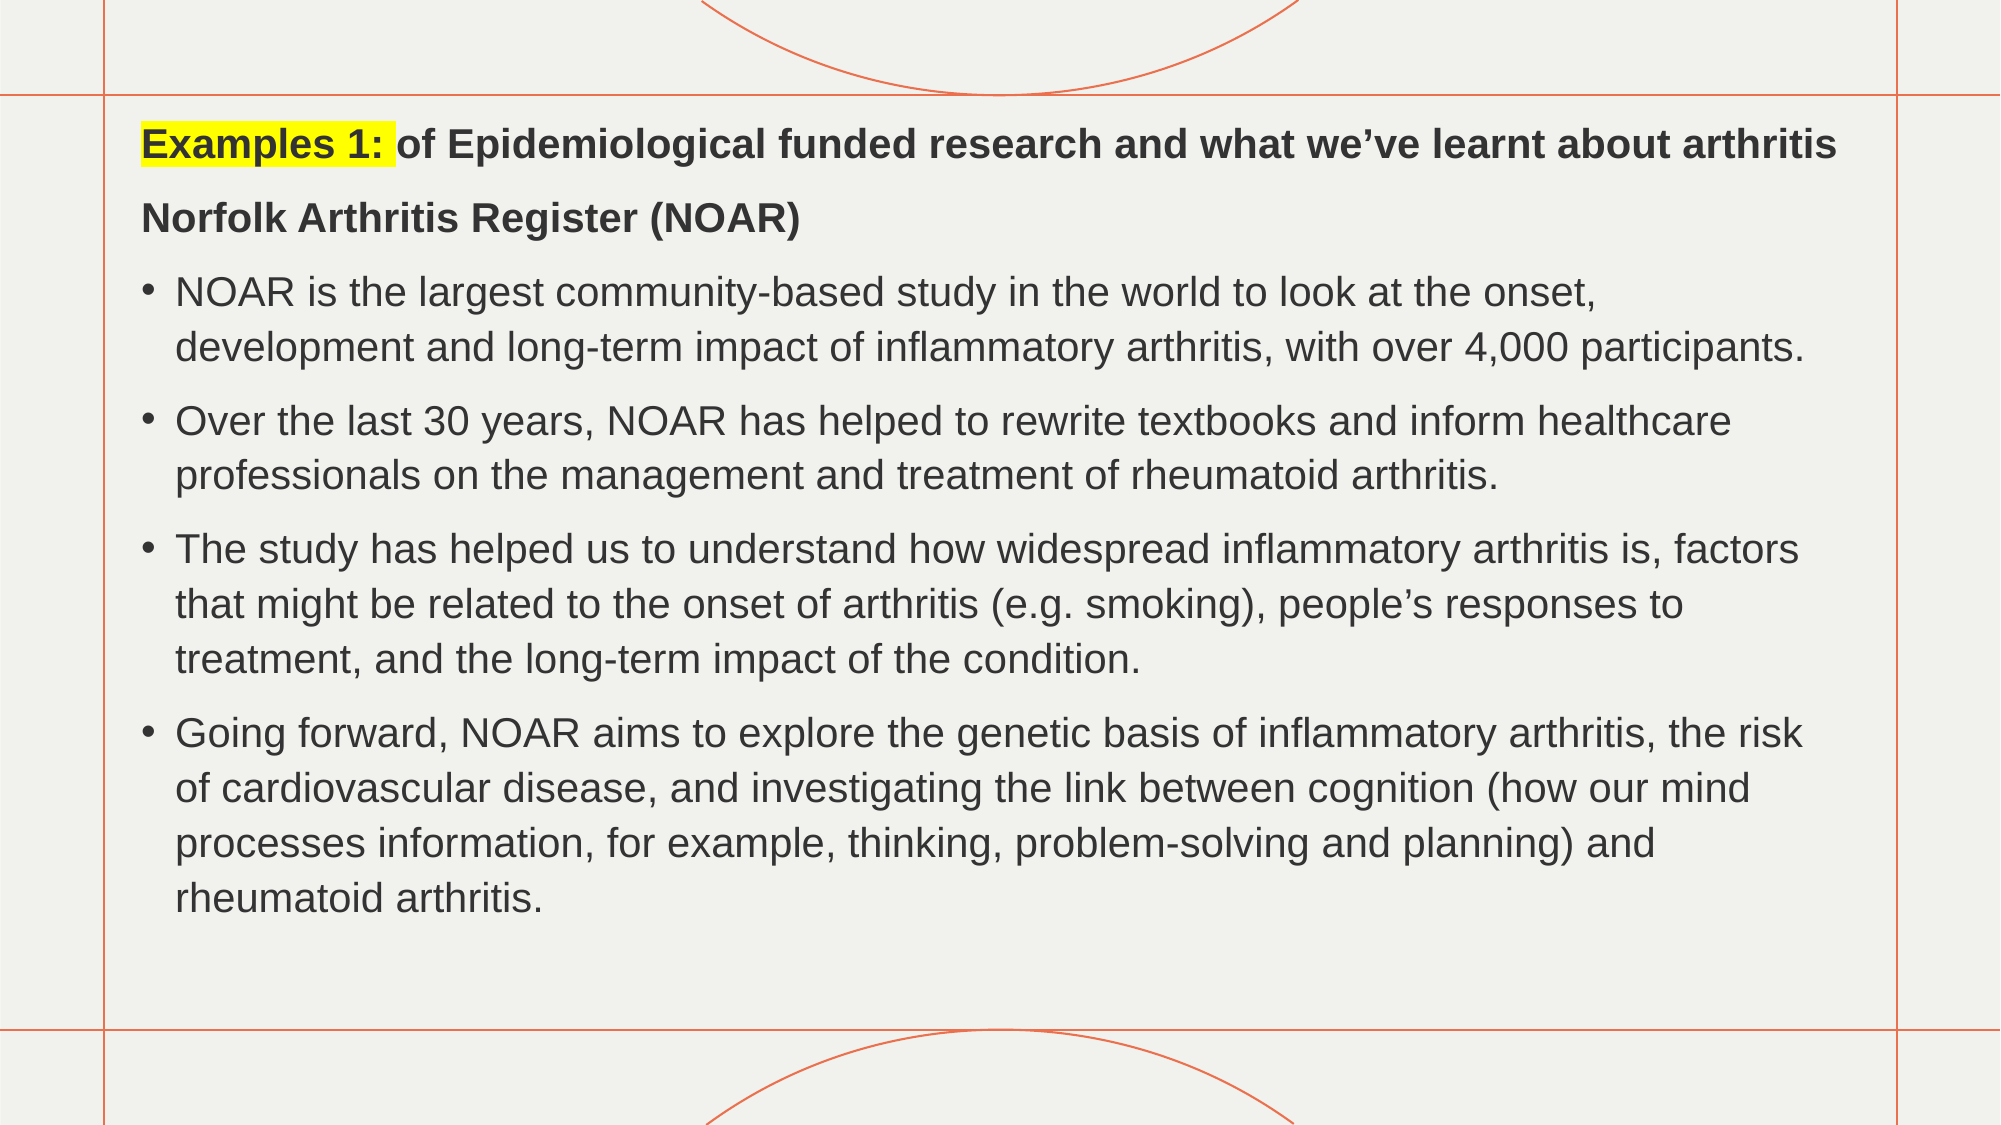

Examples 1: of Epidemiological funded research and what we’ve learnt about arthritis
Norfolk Arthritis Register (NOAR)
NOAR is the largest community-based study in the world to look at the onset, development and long-term impact of inflammatory arthritis, with over 4,000 participants.
Over the last 30 years, NOAR has helped to rewrite textbooks and inform healthcare professionals on the management and treatment of rheumatoid arthritis.
The study has helped us to understand how widespread inflammatory arthritis is, factors that might be related to the onset of arthritis (e.g. smoking), people’s responses to treatment, and the long-term impact of the condition.
Going forward, NOAR aims to explore the genetic basis of inflammatory arthritis, the risk of cardiovascular disease, and investigating the link between cognition (how our mind processes information, for example, thinking, problem-solving and planning) and rheumatoid arthritis.